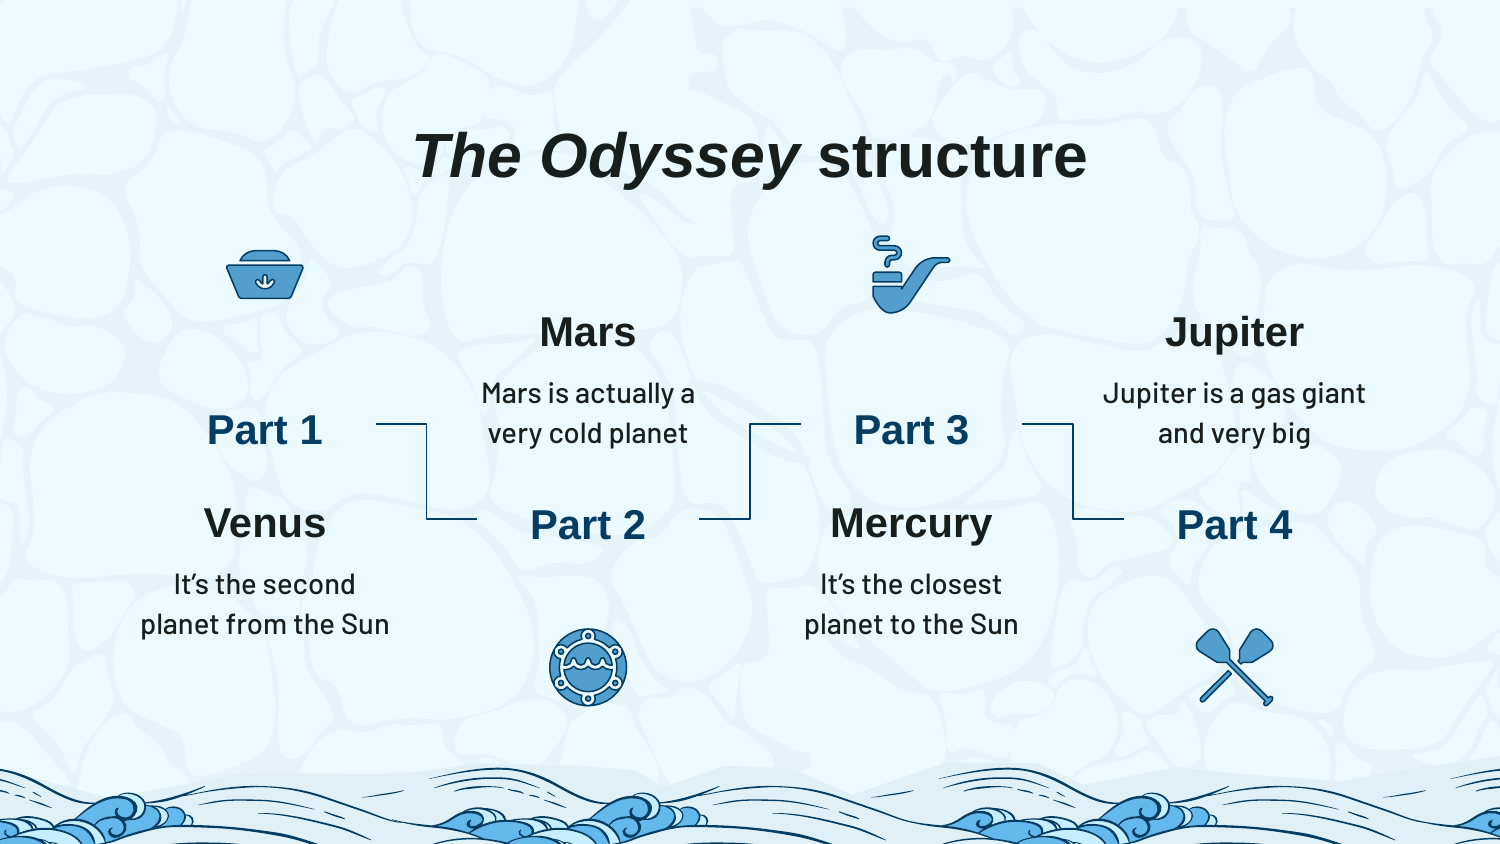

# The Odyssey structure

Mars
Jupiter
Mars is actually a very cold planet
Jupiter is a gas giant and very big
Part 1
Part 3
Part 2
Part 4
Venus
Mercury
It’s the second planet from the Sun
It’s the closest planet to the Sun